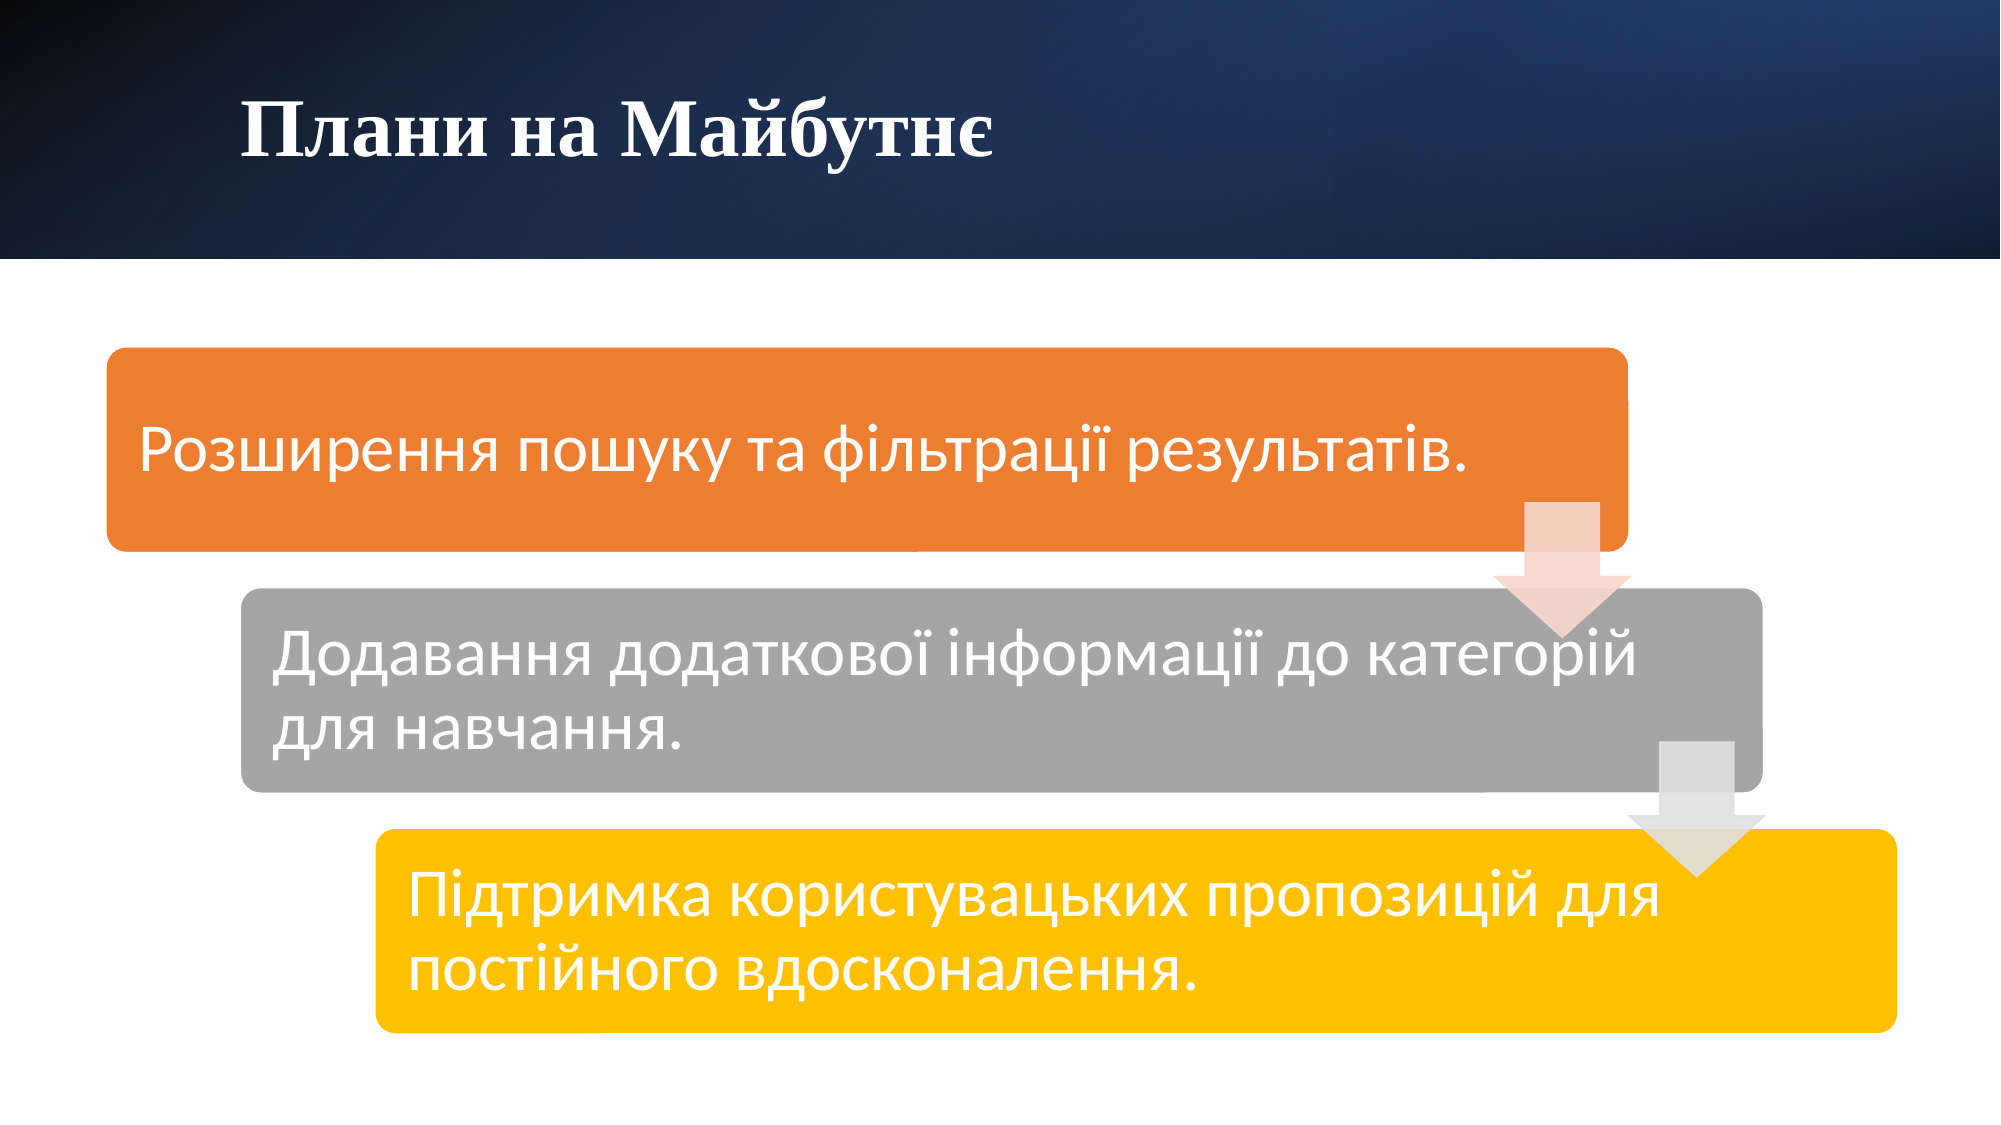

# Плани на Майбутнє
Розширення пошуку та фільтрації результатів.
Додавання додаткової інформації до категорій для навчання.
Підтримка користувацьких пропозицій для постійного вдосконалення.